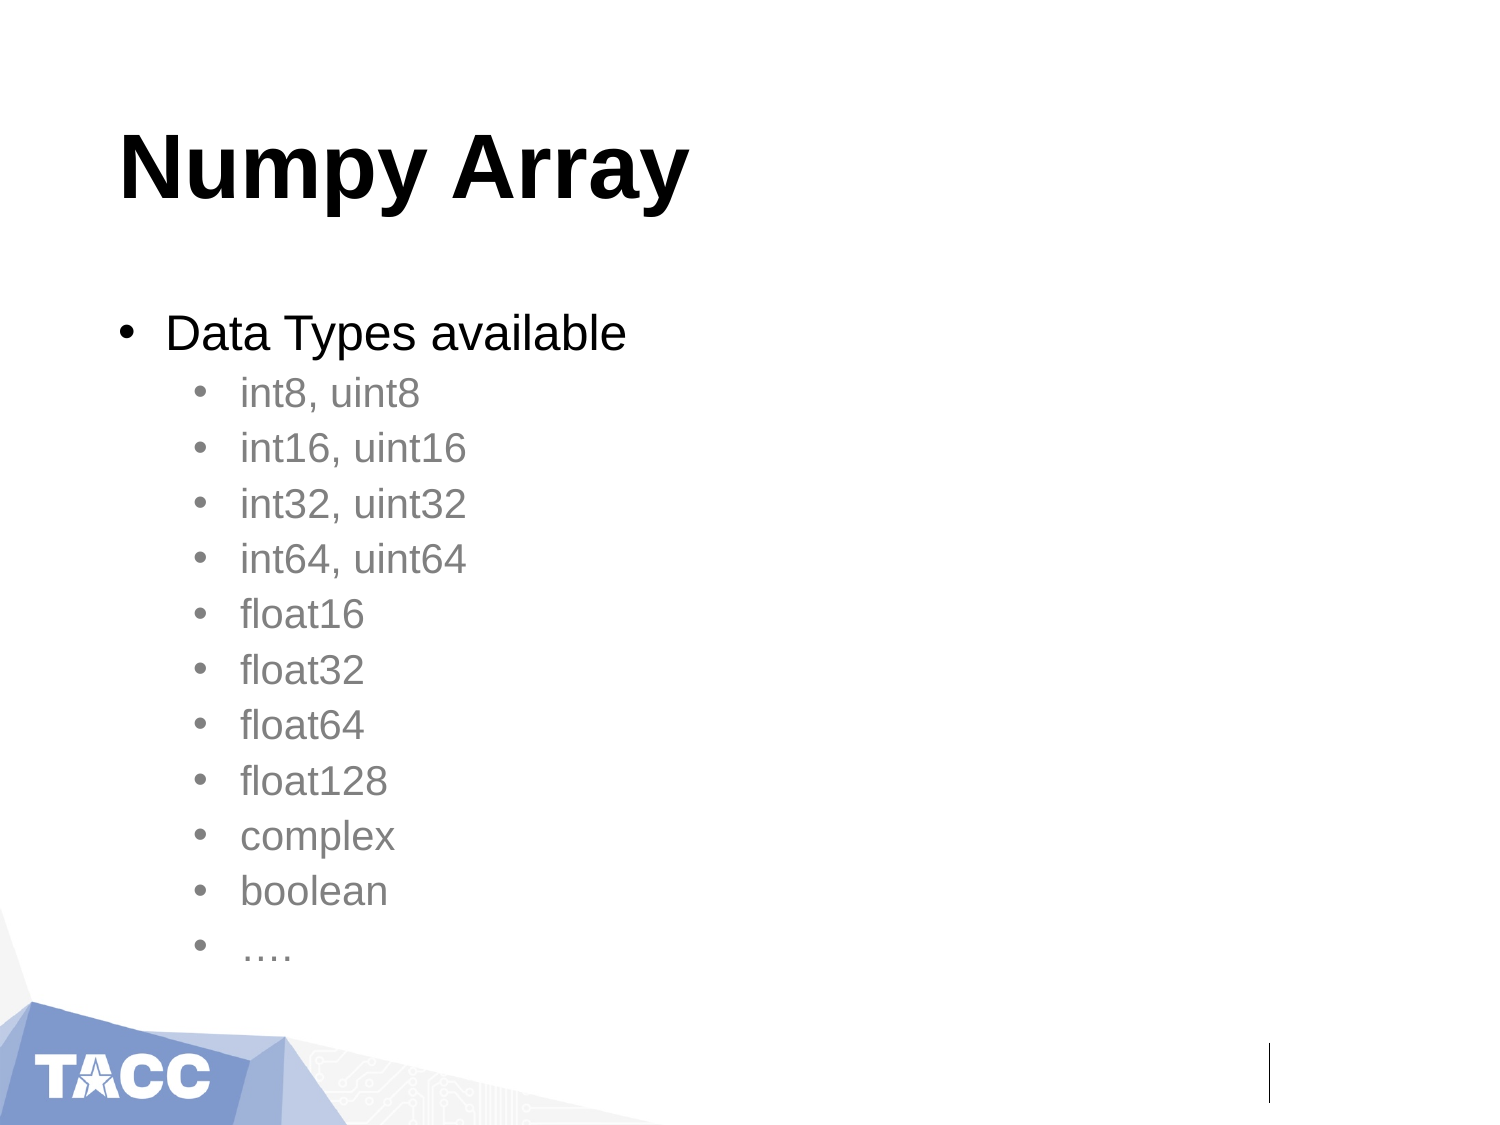

# Numpy Array
Data Types available
int8, uint8
int16, uint16
int32, uint32
int64, uint64
float16
float32
float64
float128
complex
boolean
….